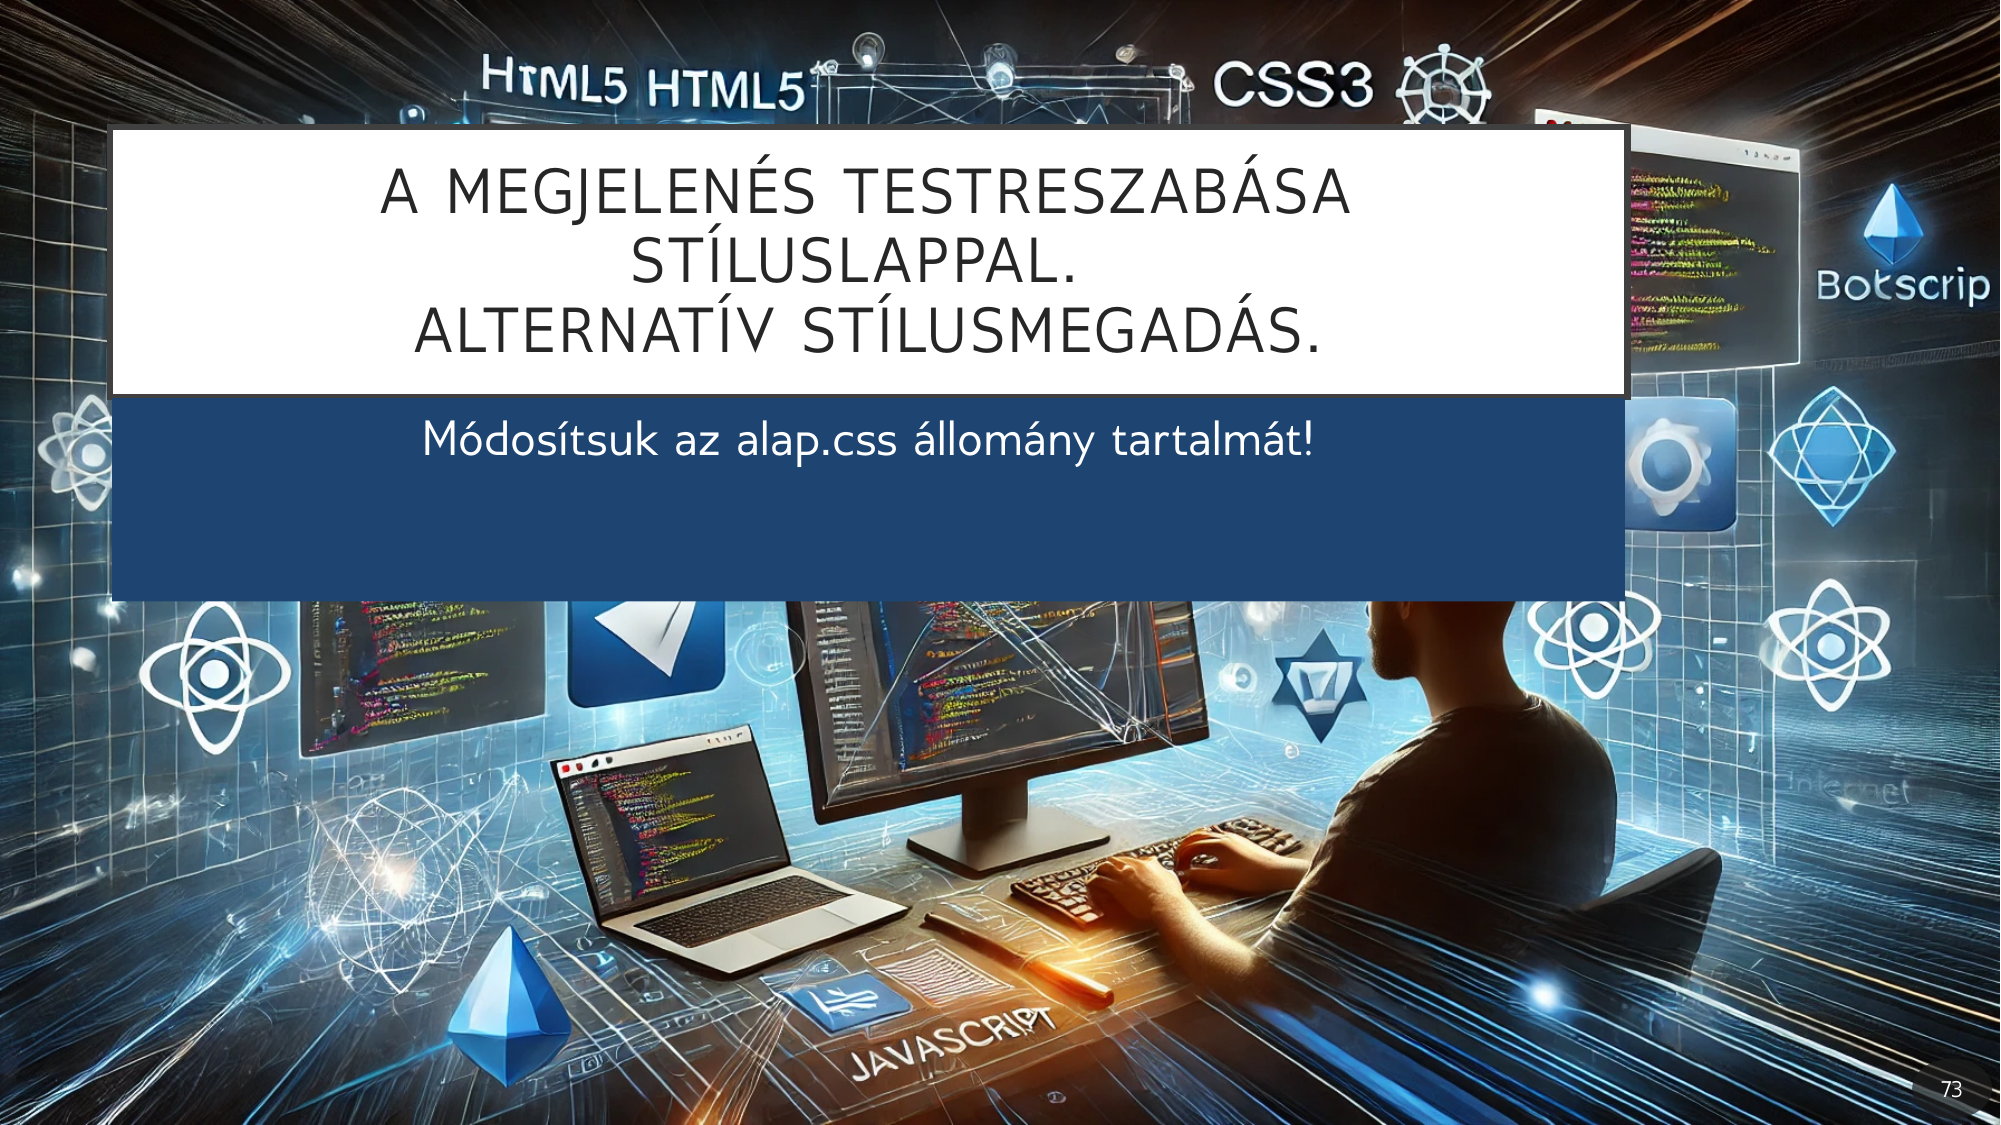

# A megjelenés testreszabása stíluslappal. Alternatív stílusmegadás.
Módosítsuk az alap.css állomány tartalmát!
73